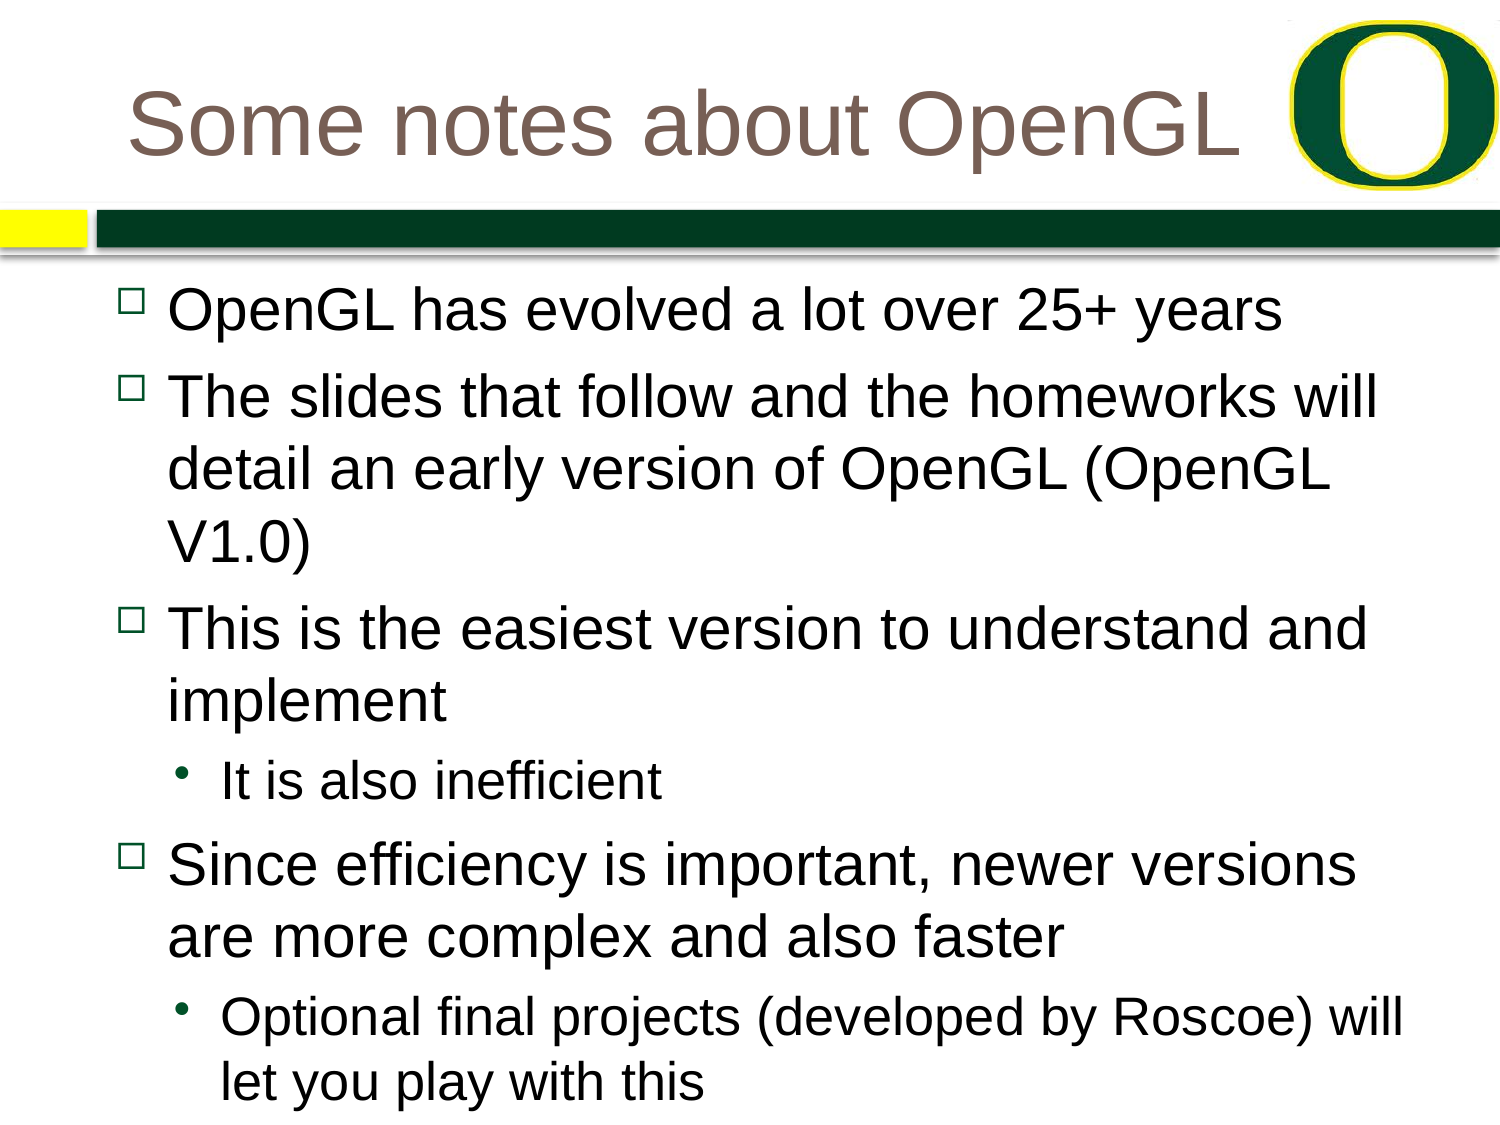

# Some notes about OpenGL
OpenGL has evolved a lot over 25+ years
The slides that follow and the homeworks will detail an early version of OpenGL (OpenGL V1.0)
This is the easiest version to understand and implement
It is also inefficient
Since efficiency is important, newer versions are more complex and also faster
Optional final projects (developed by Roscoe) will let you play with this